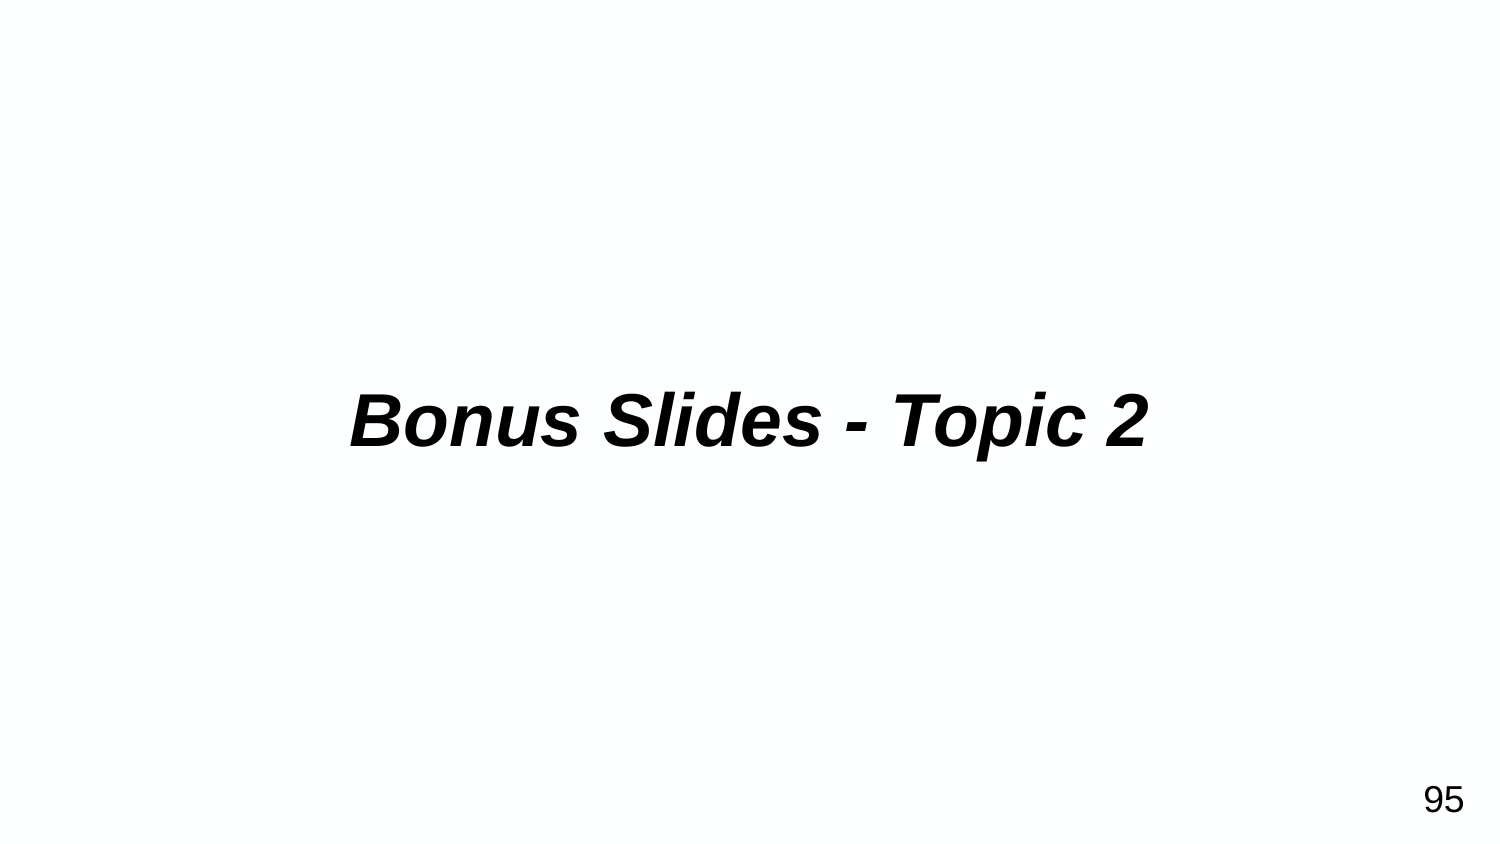

# Bonus Slides - Topic 2
95